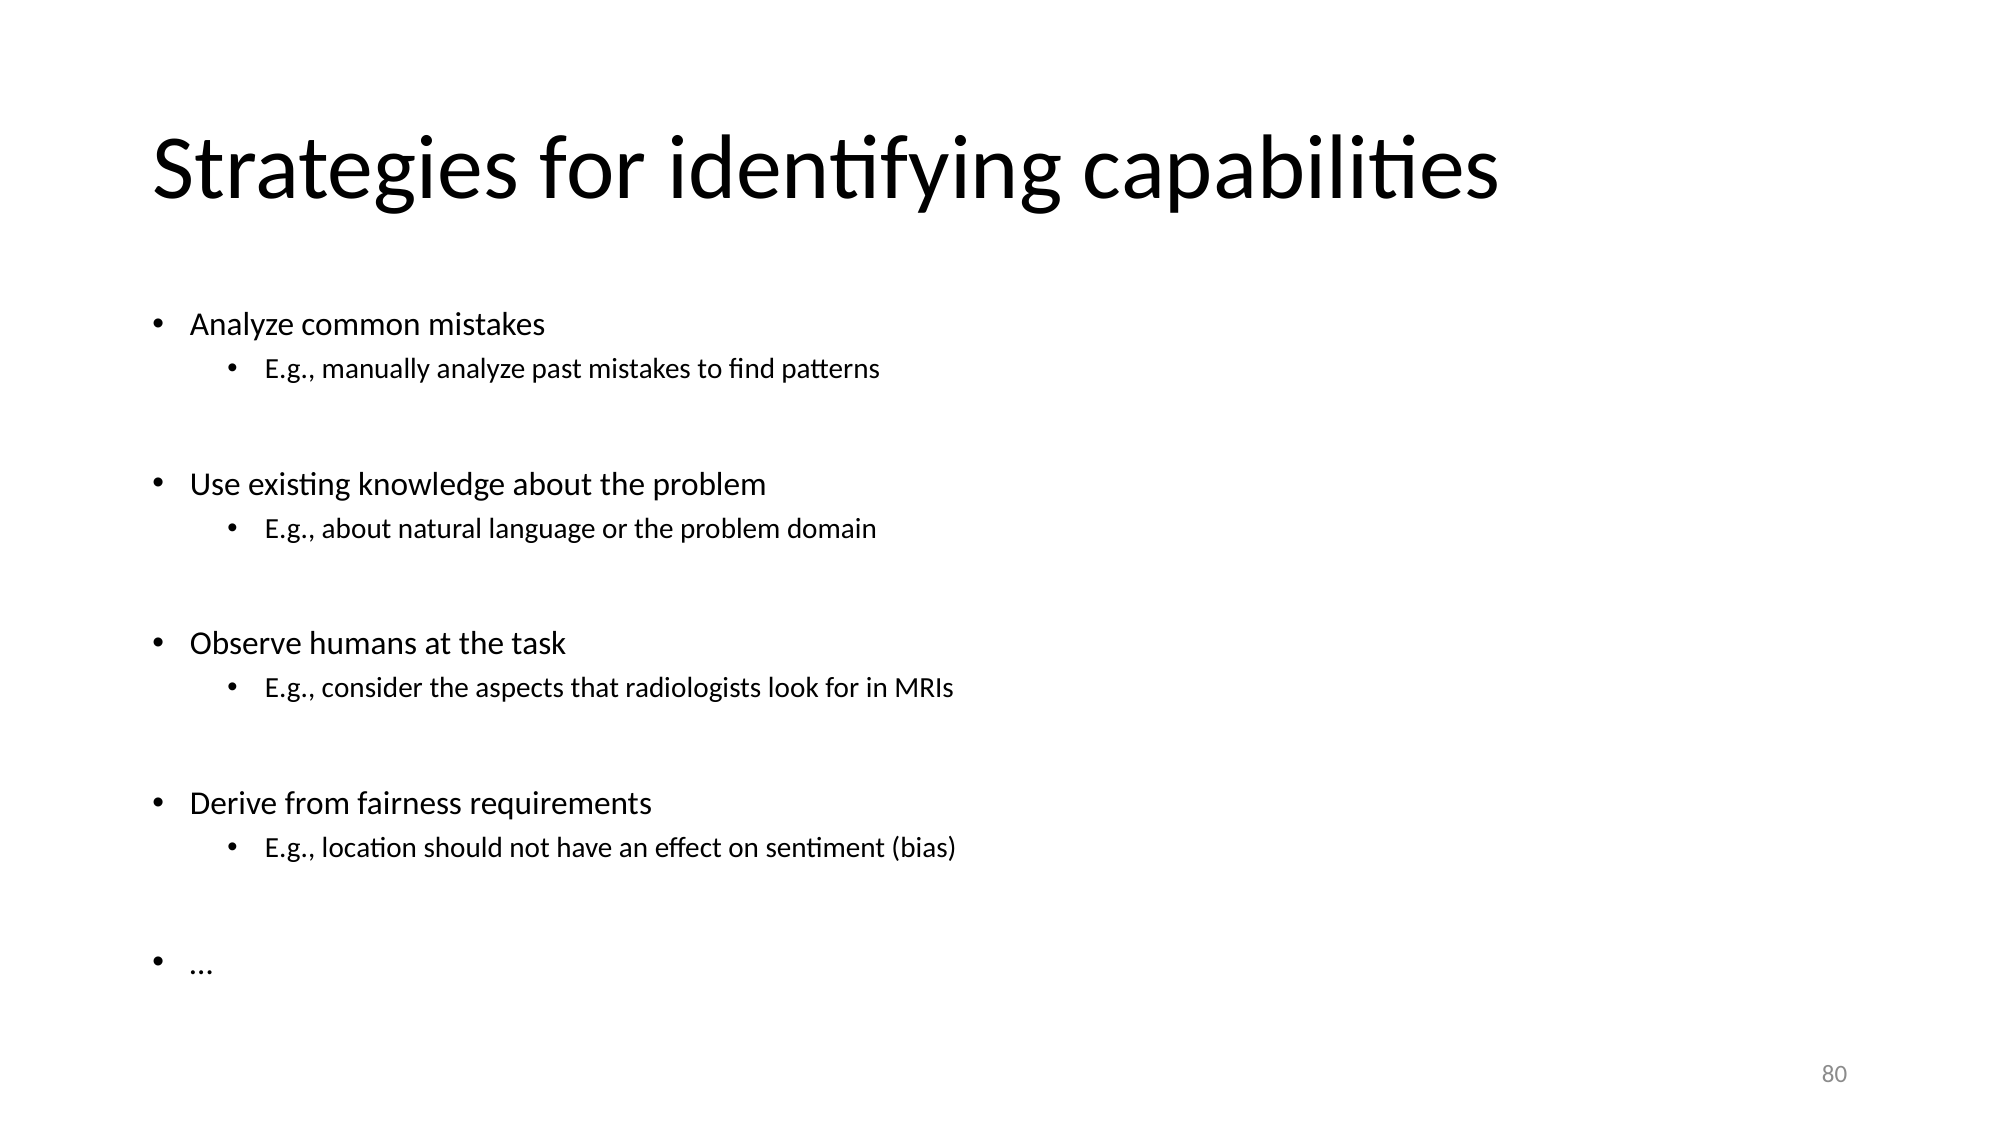

# Strategies for identifying capabilities
Analyze common mistakes
E.g., manually analyze past mistakes to find patterns

Use existing knowledge about the problem
E.g., about natural language or the problem domain

Observe humans at the task
E.g., consider the aspects that radiologists look for in MRIs

Derive from fairness requirements
E.g., location should not have an effect on sentiment (bias)

…

80